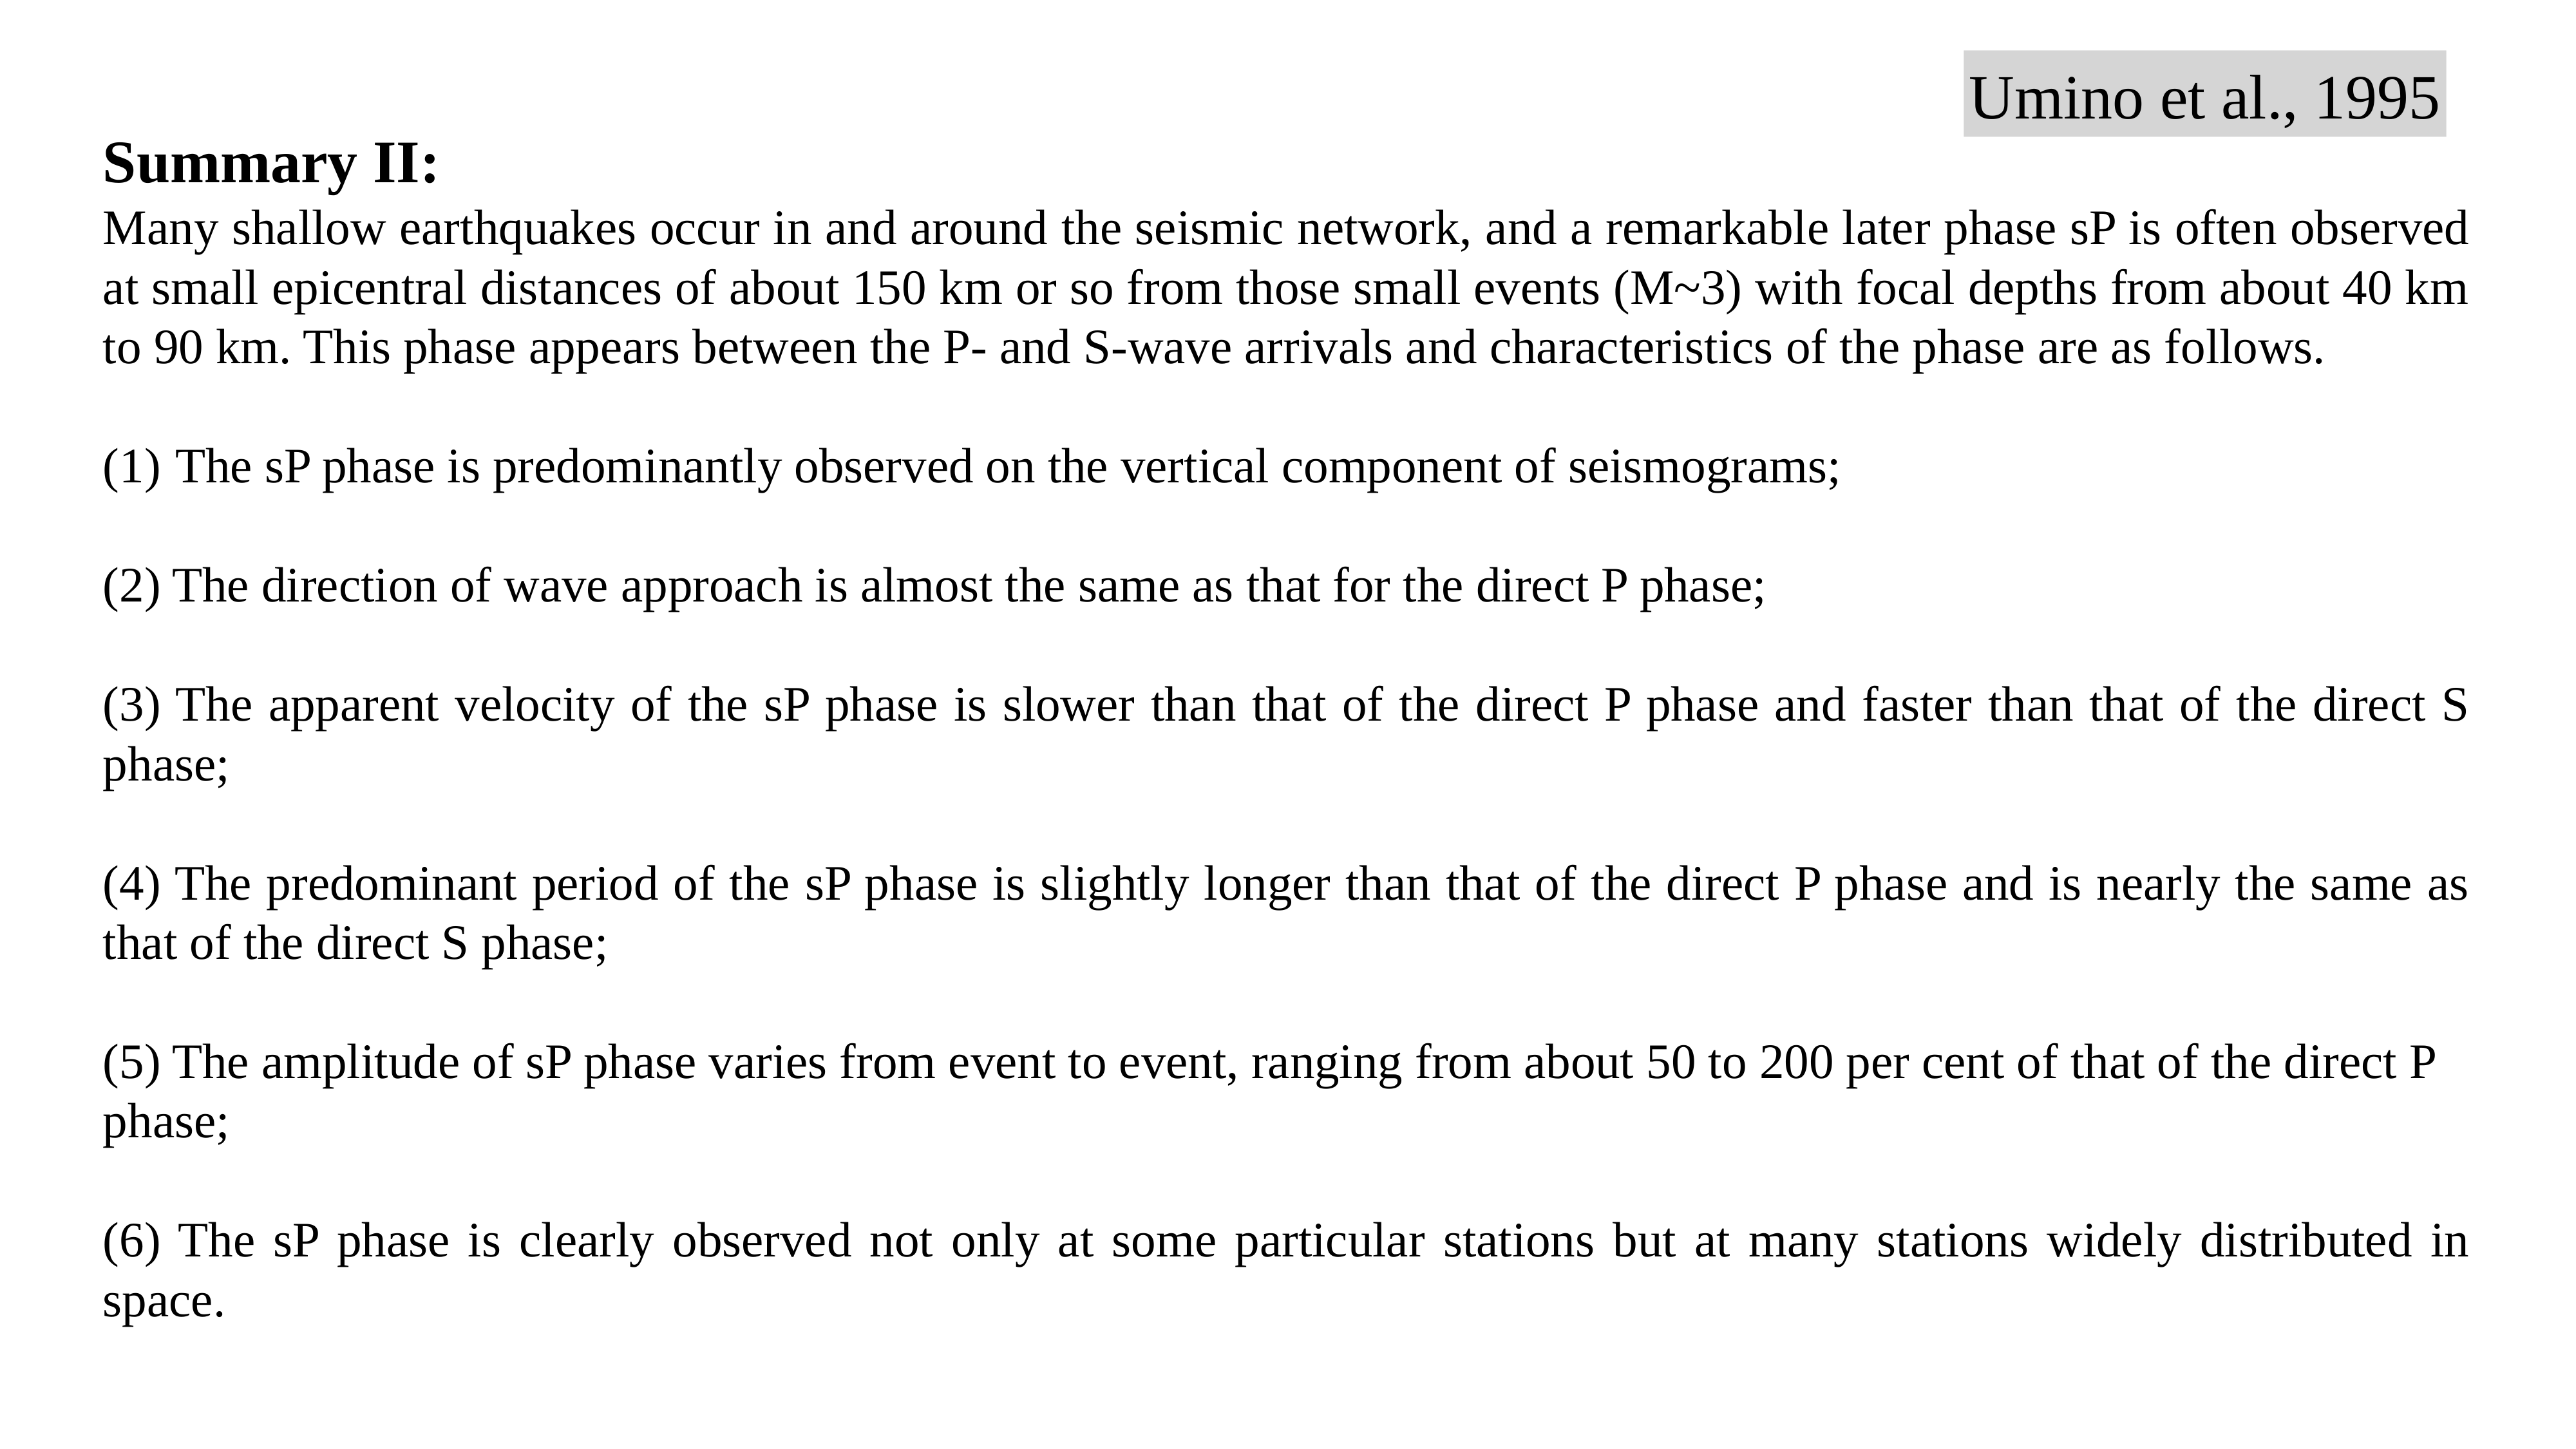

Umino et al., 1995
Summary II:
Many shallow earthquakes occur in and around the seismic network, and a remarkable later phase sP is often observed at small epicentral distances of about 150 km or so from those small events (M~3) with focal depths from about 40 km to 90 km. This phase appears between the P- and S-wave arrivals and characteristics of the phase are as follows.

The sP phase is predominantly observed on the vertical component of seismograms;

(2) The direction of wave approach is almost the same as that for the direct P phase;

(3) The apparent velocity of the sP phase is slower than that of the direct P phase and faster than that of the direct S phase;

(4) The predominant period of the sP phase is slightly longer than that of the direct P phase and is nearly the same as that of the direct S phase;

(5) The amplitude of sP phase varies from event to event, ranging from about 50 to 200 per cent of that of the direct P
phase;

(6) The sP phase is clearly observed not only at some particular stations but at many stations widely distributed in space.